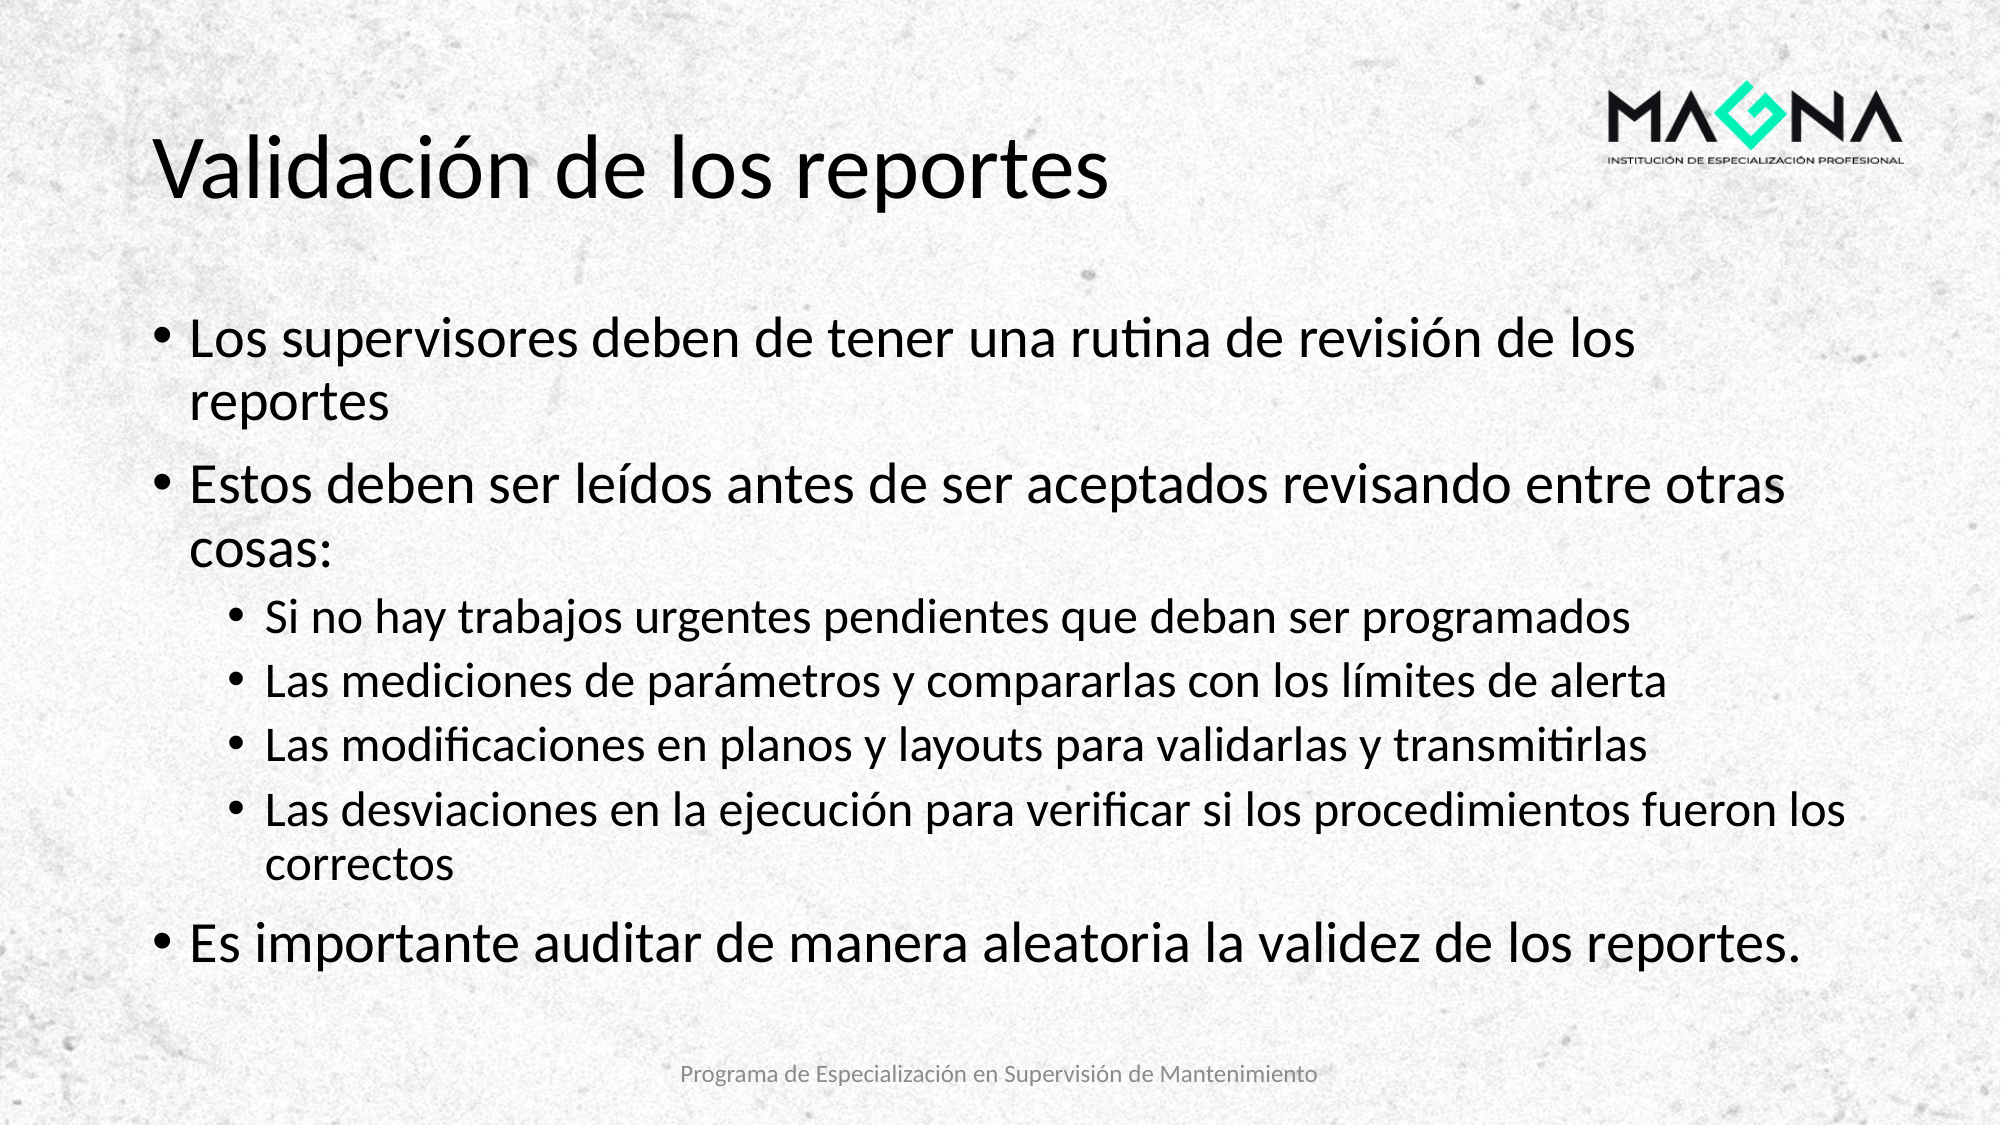

# Validación de los reportes
Los supervisores deben de tener una rutina de revisión de los reportes
Estos deben ser leídos antes de ser aceptados revisando entre otras cosas:
Si no hay trabajos urgentes pendientes que deban ser programados
Las mediciones de parámetros y compararlas con los límites de alerta
Las modificaciones en planos y layouts para validarlas y transmitirlas
Las desviaciones en la ejecución para verificar si los procedimientos fueron los correctos
Es importante auditar de manera aleatoria la validez de los reportes.